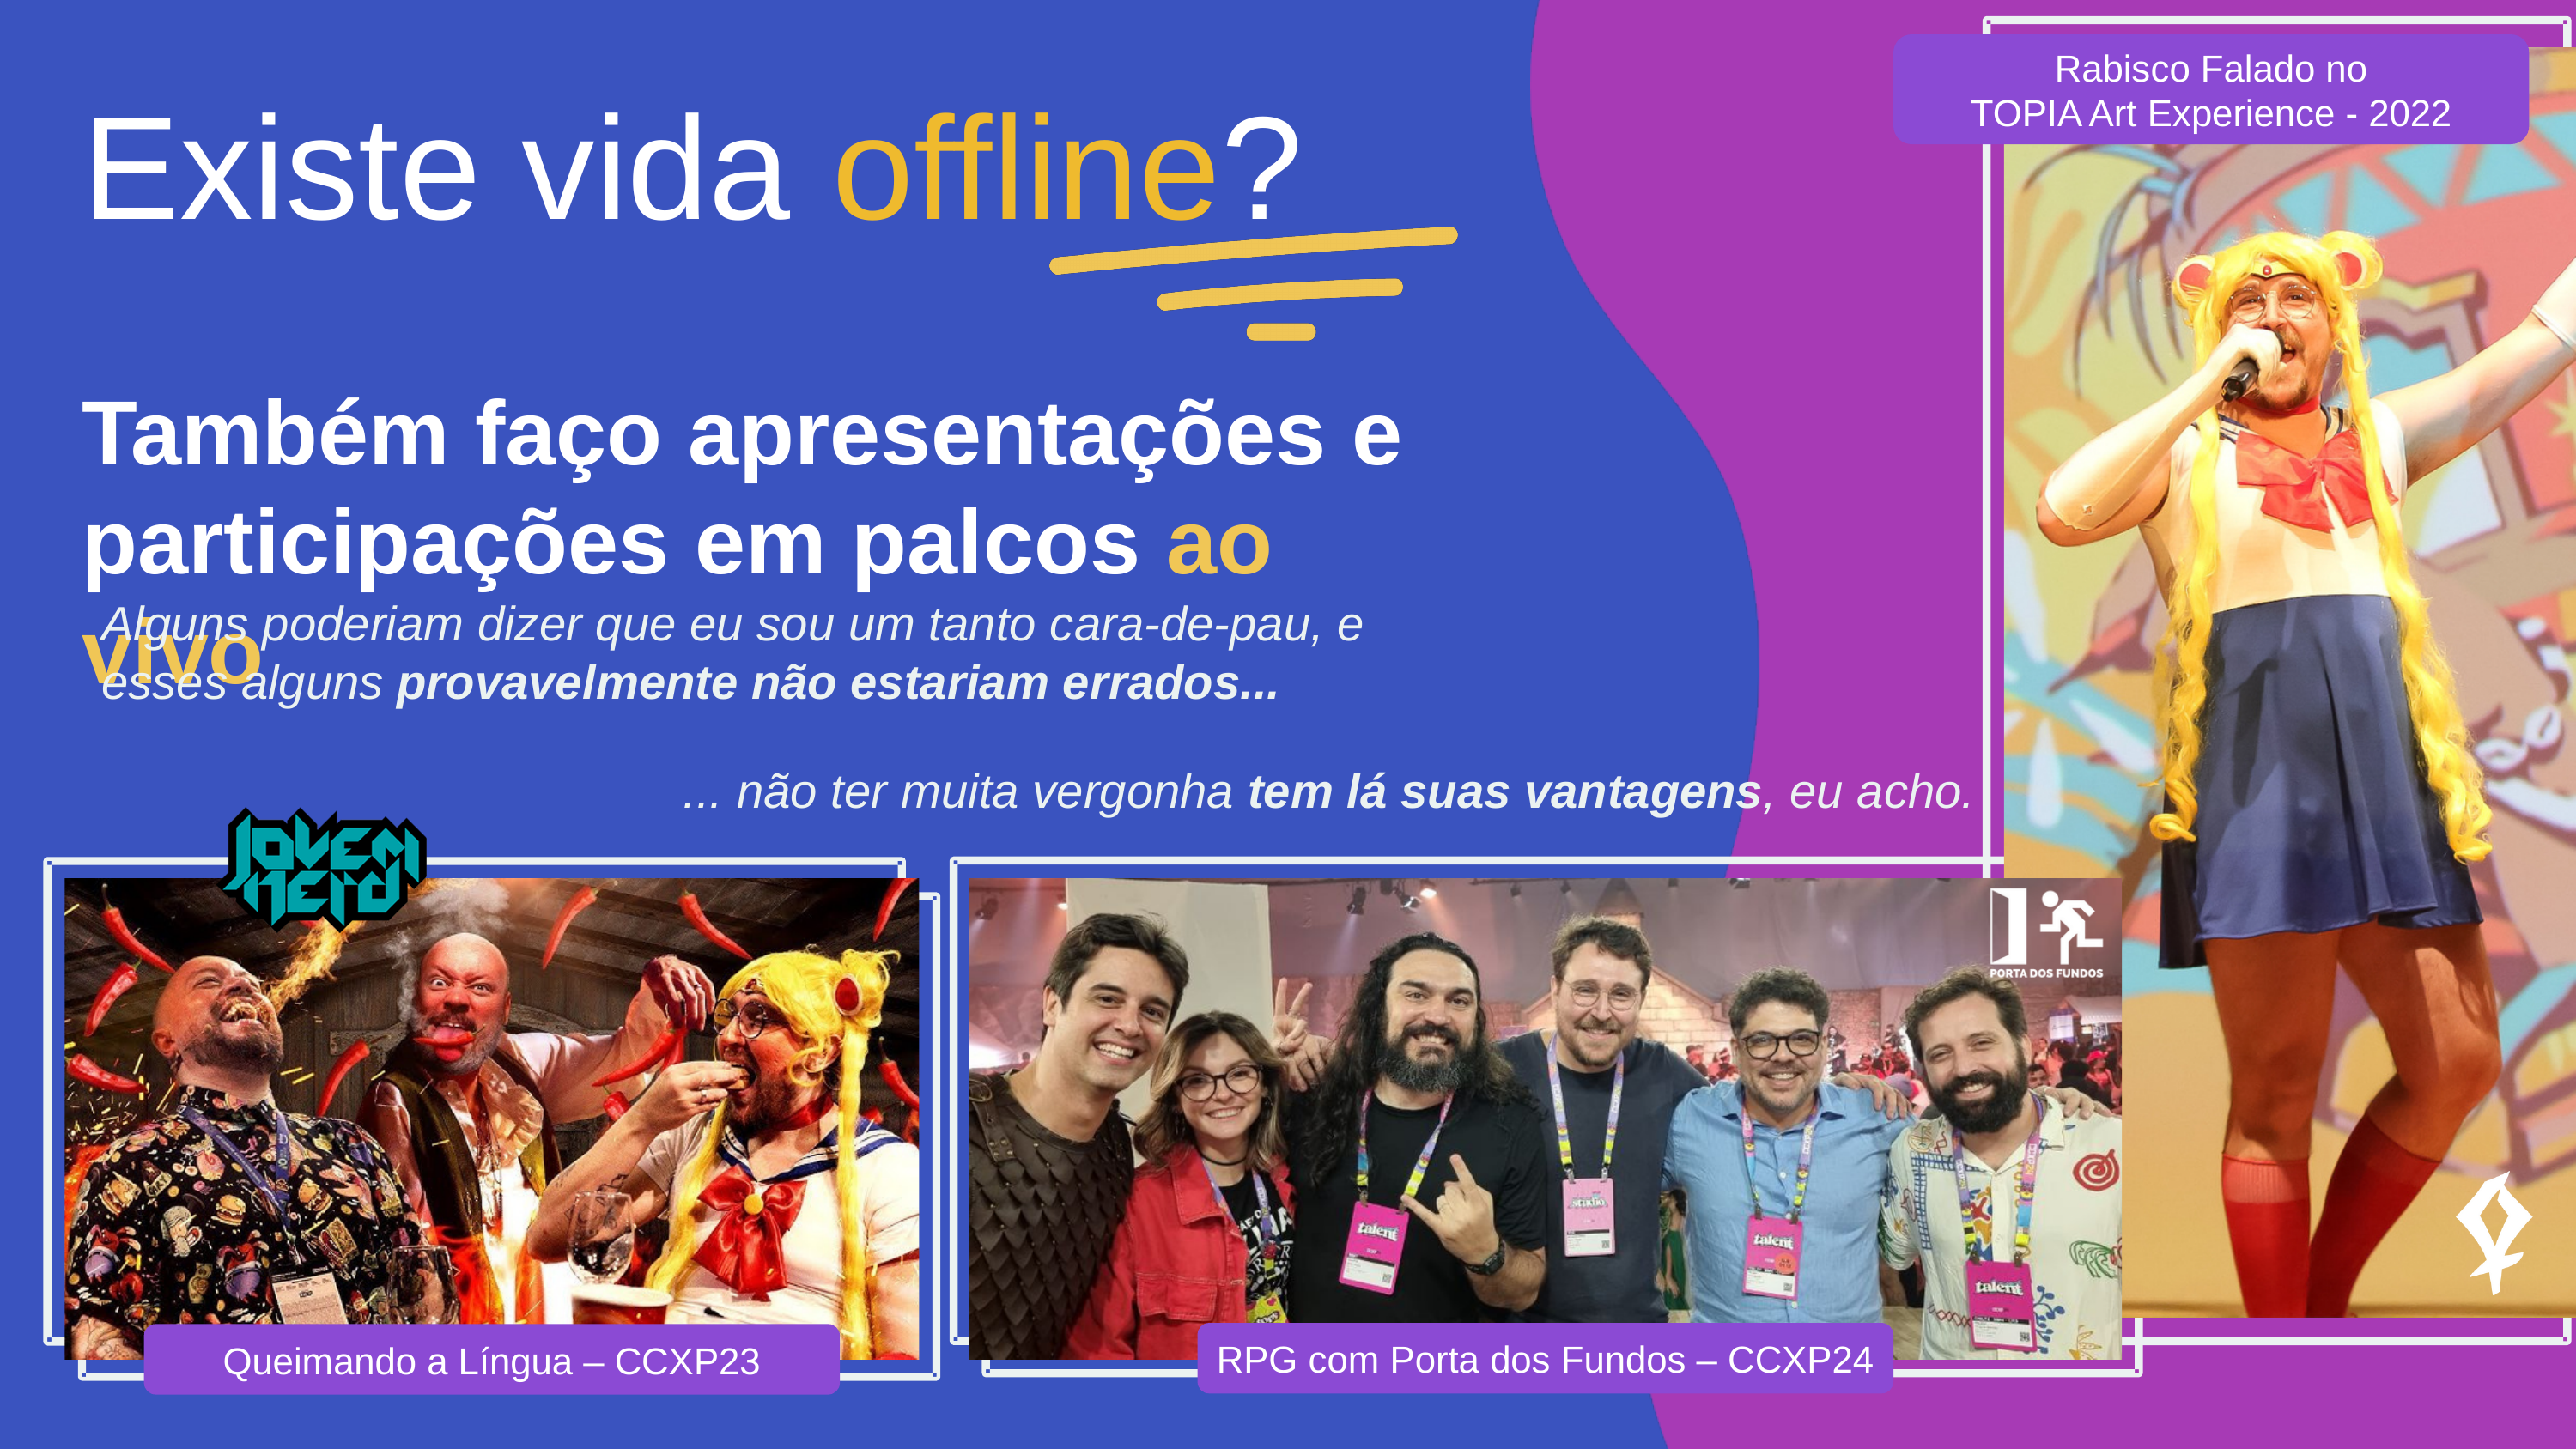

Rabisco Falado no
TOPIA Art Experience - 2022

Existe vida offline?

Também faço apresentações e participações em palcos ao vivo

Alguns poderiam dizer que eu sou um tanto cara-de-pau, e esses alguns provavelmente não estariam errados...

... não ter muita vergonha tem lá suas vantagens, eu acho.

RPG com Porta dos Fundos – CCXP24

Queimando a Língua – CCXP23